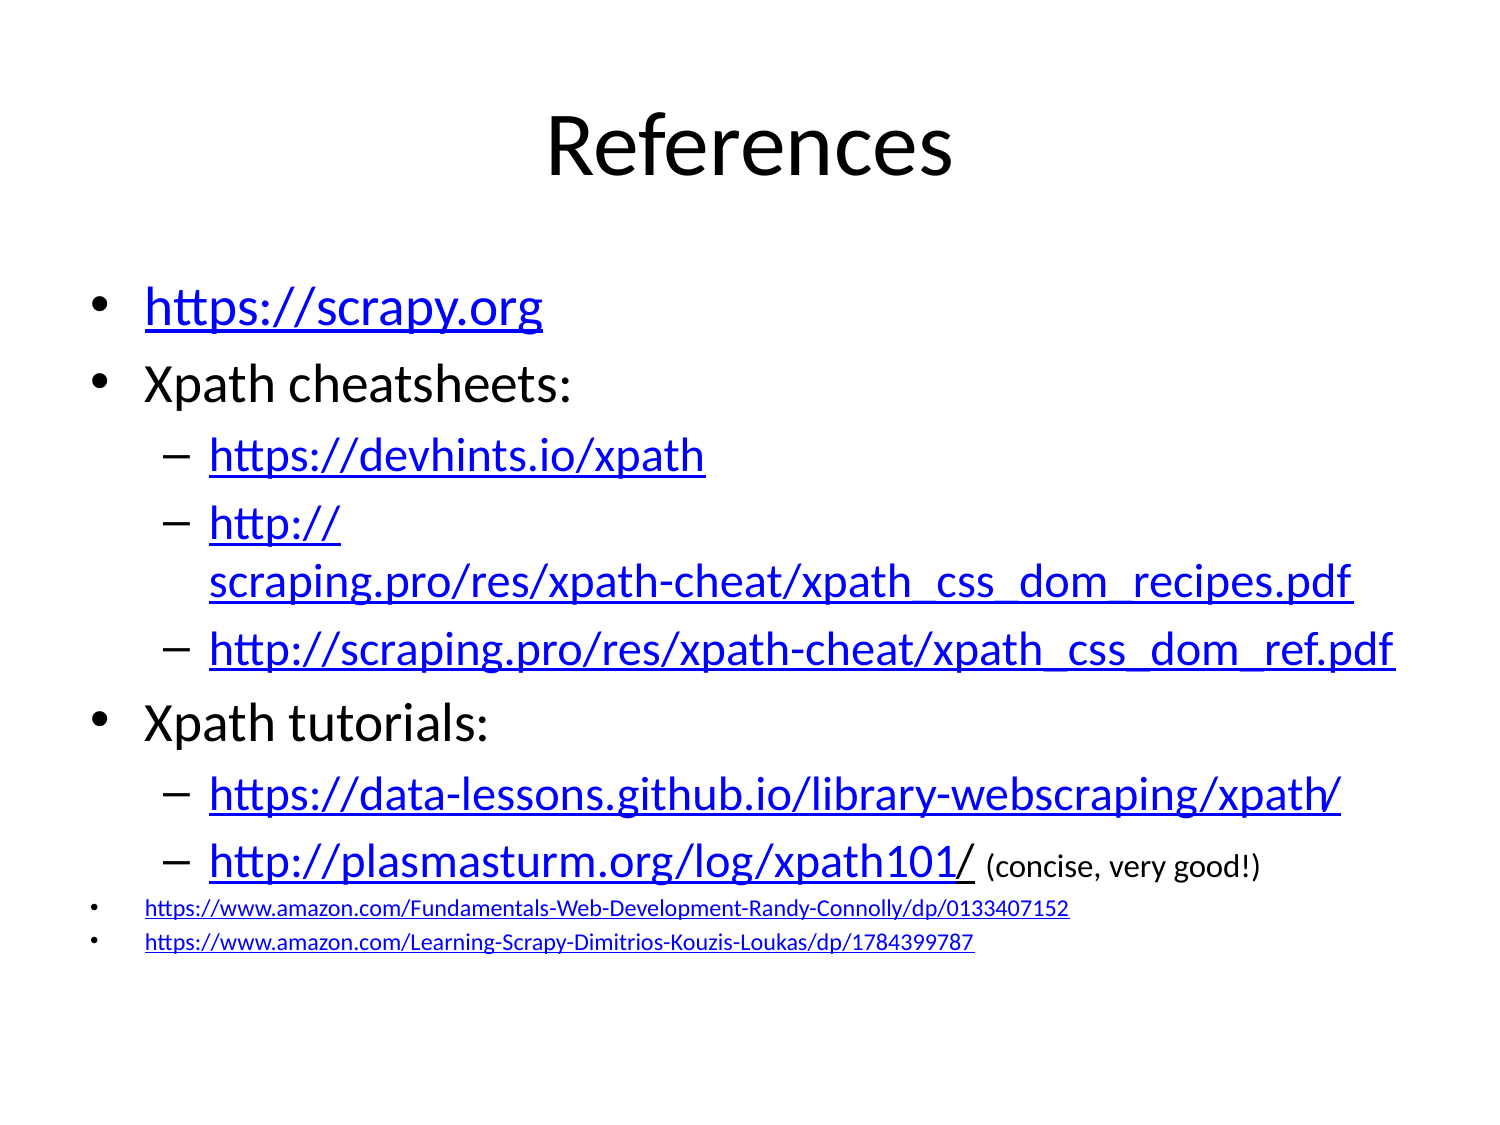

# References
https://scrapy.org
Xpath cheatsheets:
https://devhints.io/xpath
http://scraping.pro/res/xpath-cheat/xpath_css_dom_recipes.pdf
http://scraping.pro/res/xpath-cheat/xpath_css_dom_ref.pdf
Xpath tutorials:
https://data-lessons.github.io/library-webscraping/xpath/
http://plasmasturm.org/log/xpath101/ (concise, very good!)
https://www.amazon.com/Fundamentals-Web-Development-Randy-Connolly/dp/0133407152
https://www.amazon.com/Learning-Scrapy-Dimitrios-Kouzis-Loukas/dp/1784399787